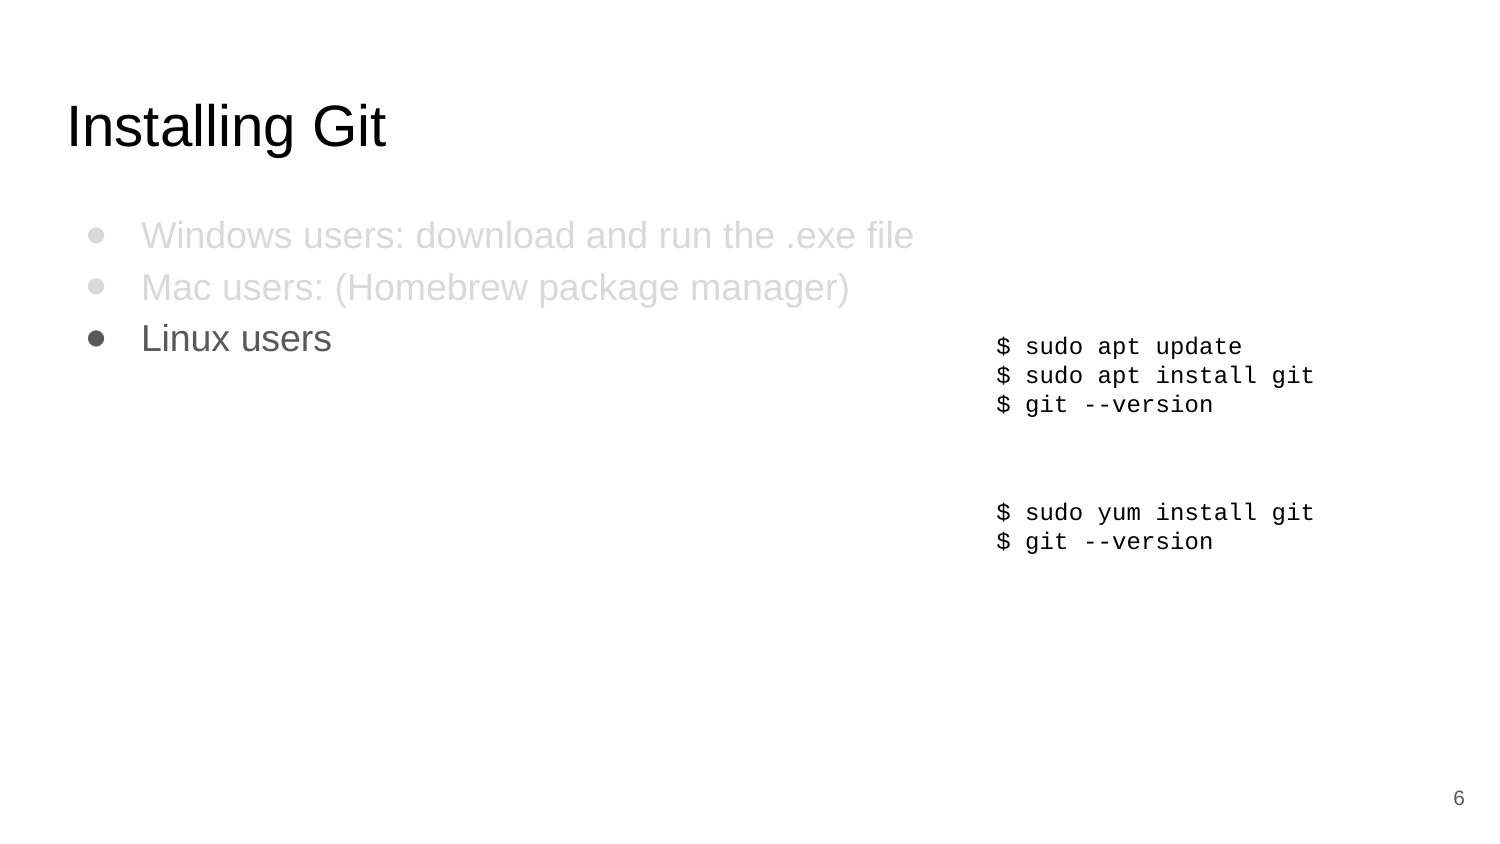

# Installing Git
Windows users: download and run the .exe file
Mac users: (Homebrew package manager)
Linux users
$ sudo apt update
$ sudo apt install git
$ git --version
$ sudo yum install git
$ git --version
6